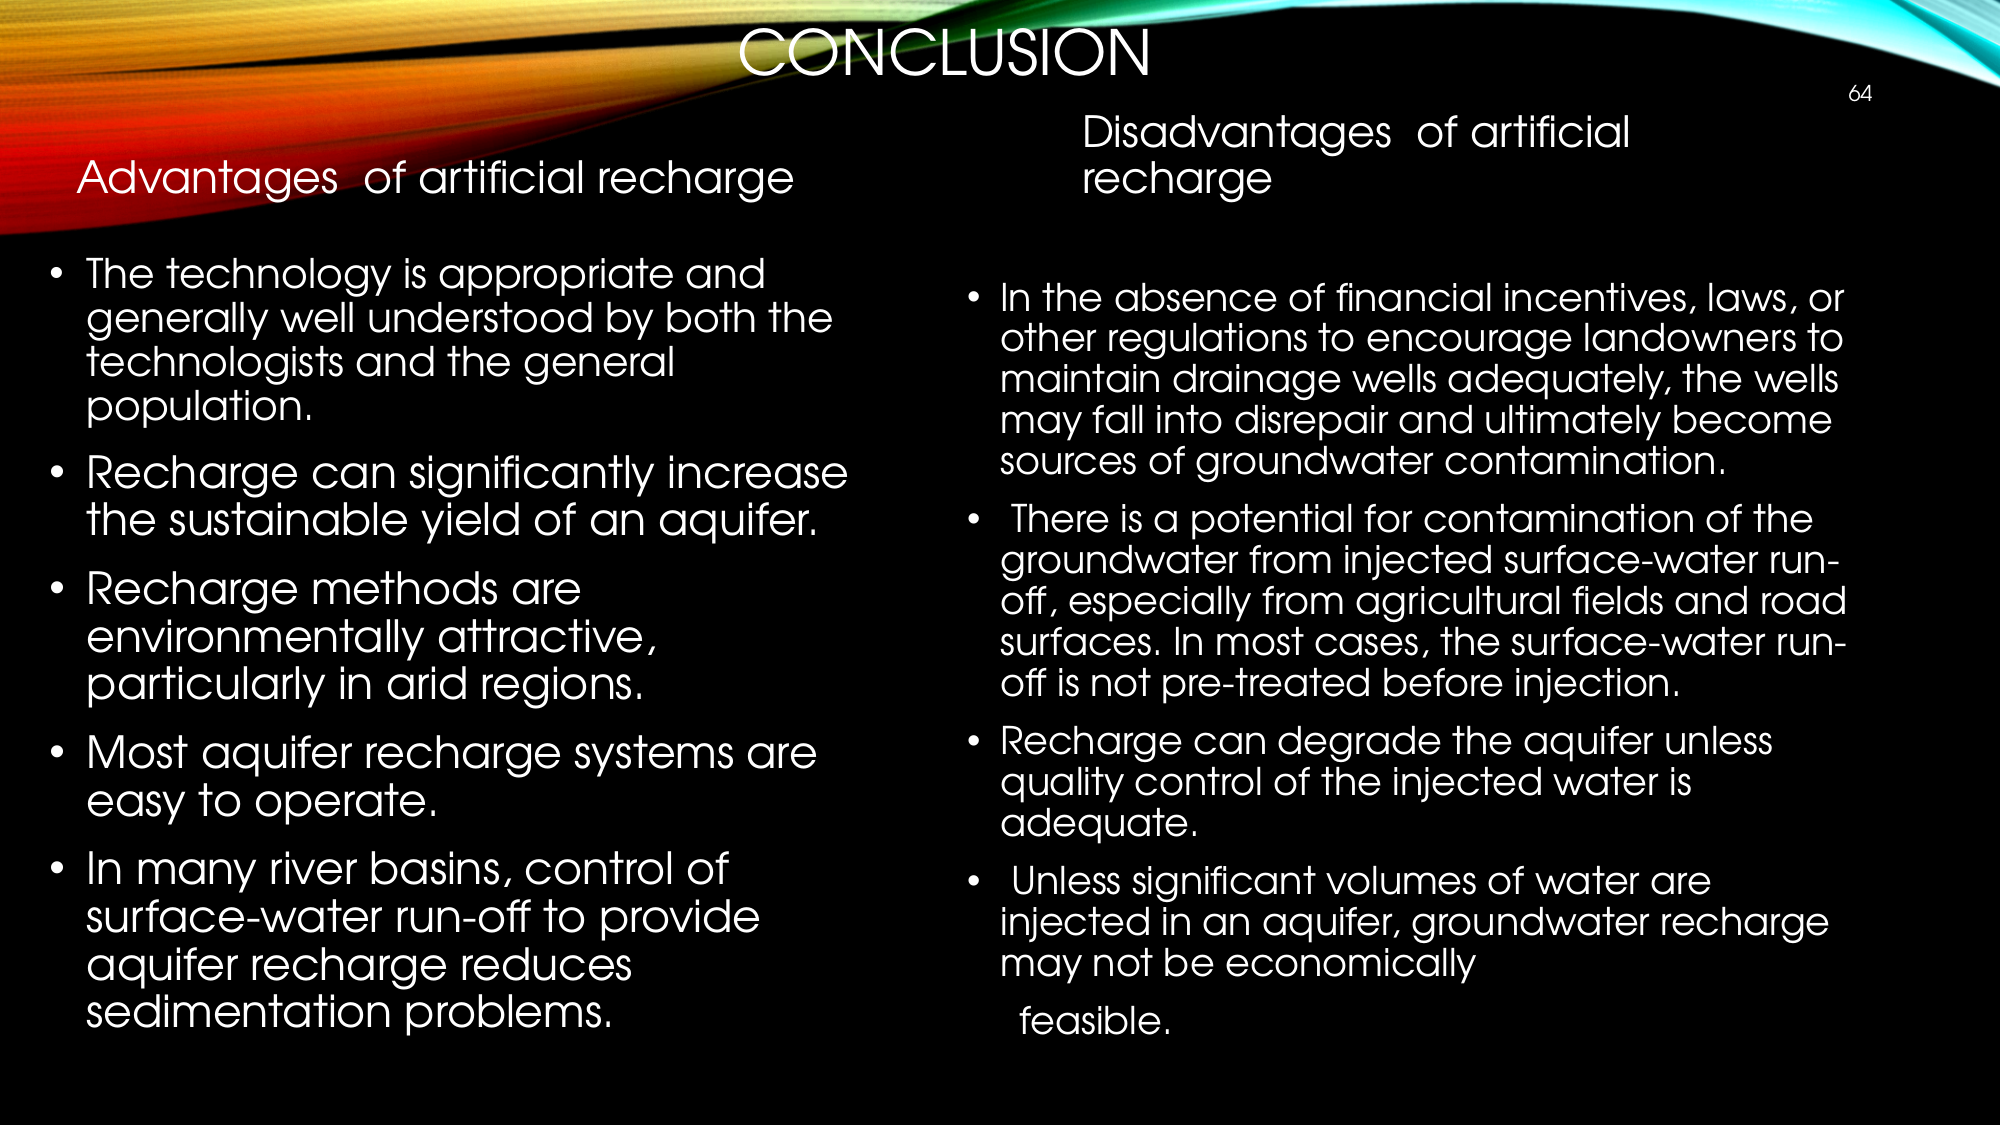

# Conclusion
64
Advantages  of artificial recharge
Disadvantages  of artificial recharge

The technology is appropriate and generally well understood by both the technologists and the general population.
Recharge can significantly increase the sustainable yield of an aquifer.
Recharge methods are environmentally attractive, particularly in arid regions.
Most aquifer recharge systems are easy to operate.
In many river basins, control of surface-water run-off to provide aquifer recharge reduces sedimentation problems.

In the absence of financial incentives, laws, or other regulations to encourage landowners to maintain drainage wells adequately, the wells may fall into disrepair and ultimately become sources of groundwater contamination.
 There is a potential for contamination of the groundwater from injected surface-water run-off, especially from agricultural fields and road surfaces. In most cases, the surface-water run-off is not pre-treated before injection.
Recharge can degrade the aquifer unless quality control of the injected water is adequate.
 Unless significant volumes of water are injected in an aquifer, groundwater recharge may not be economically
     feasible.